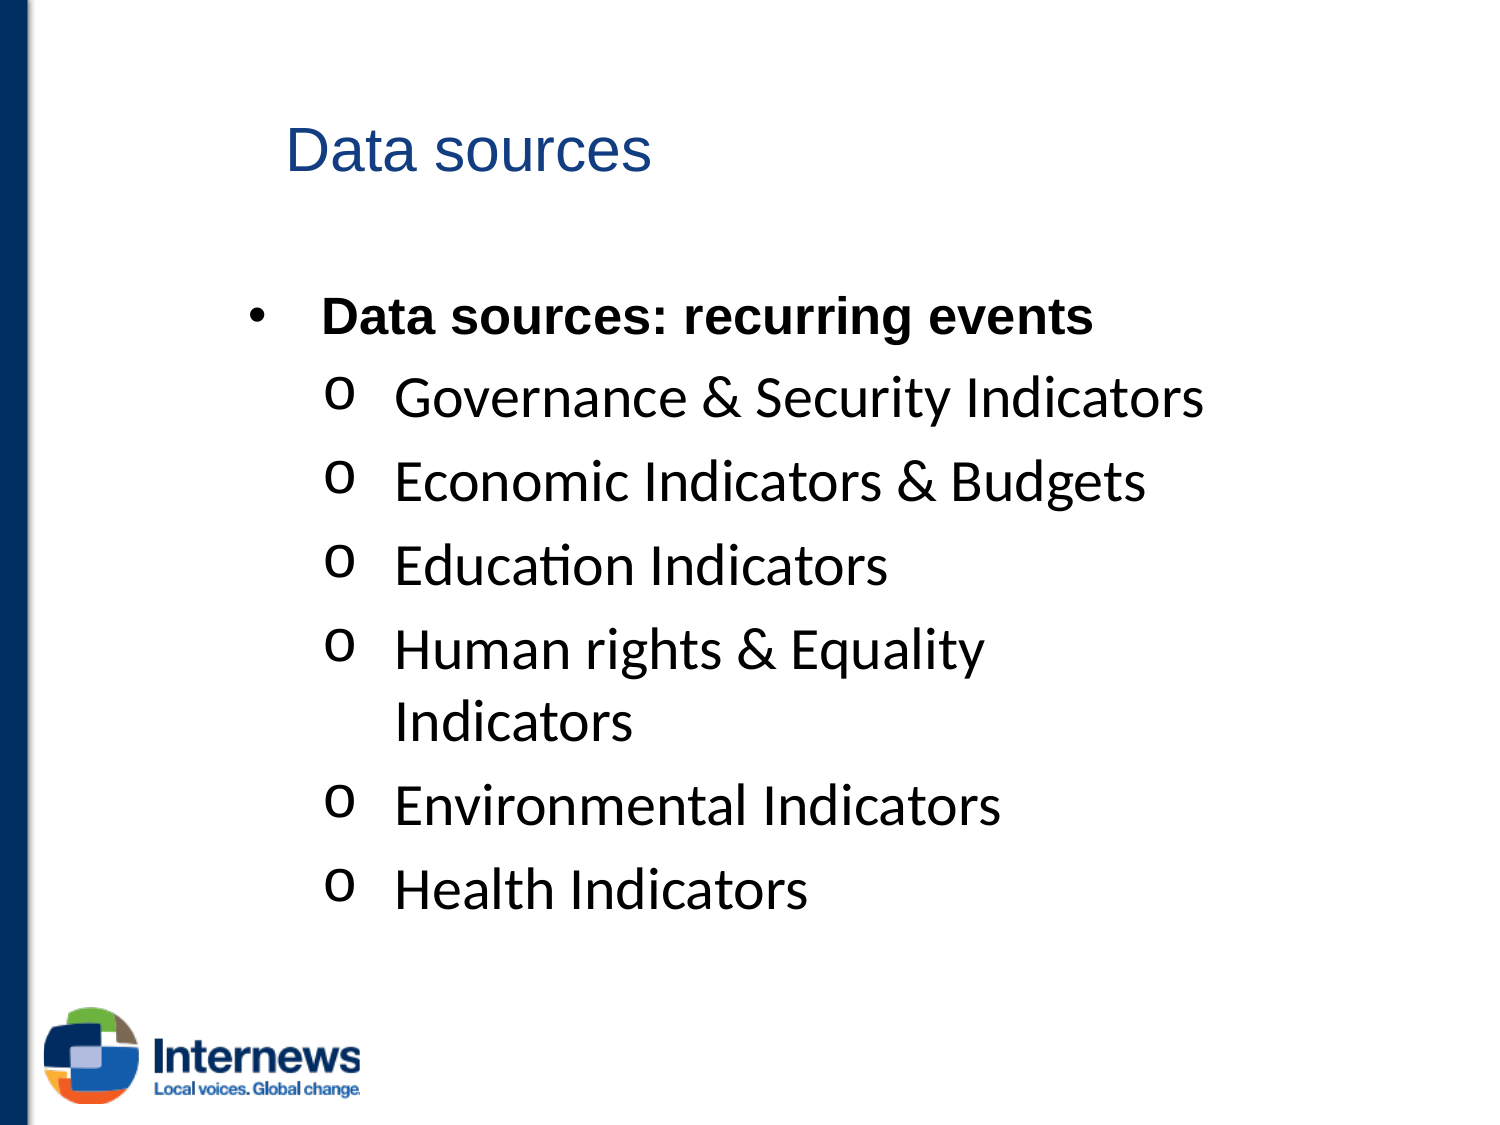

# Data sources
Data sources: recurring events
Governance & Security Indicators
Economic Indicators & Budgets
Education Indicators
Human rights & Equality Indicators
Environmental Indicators
Health Indicators